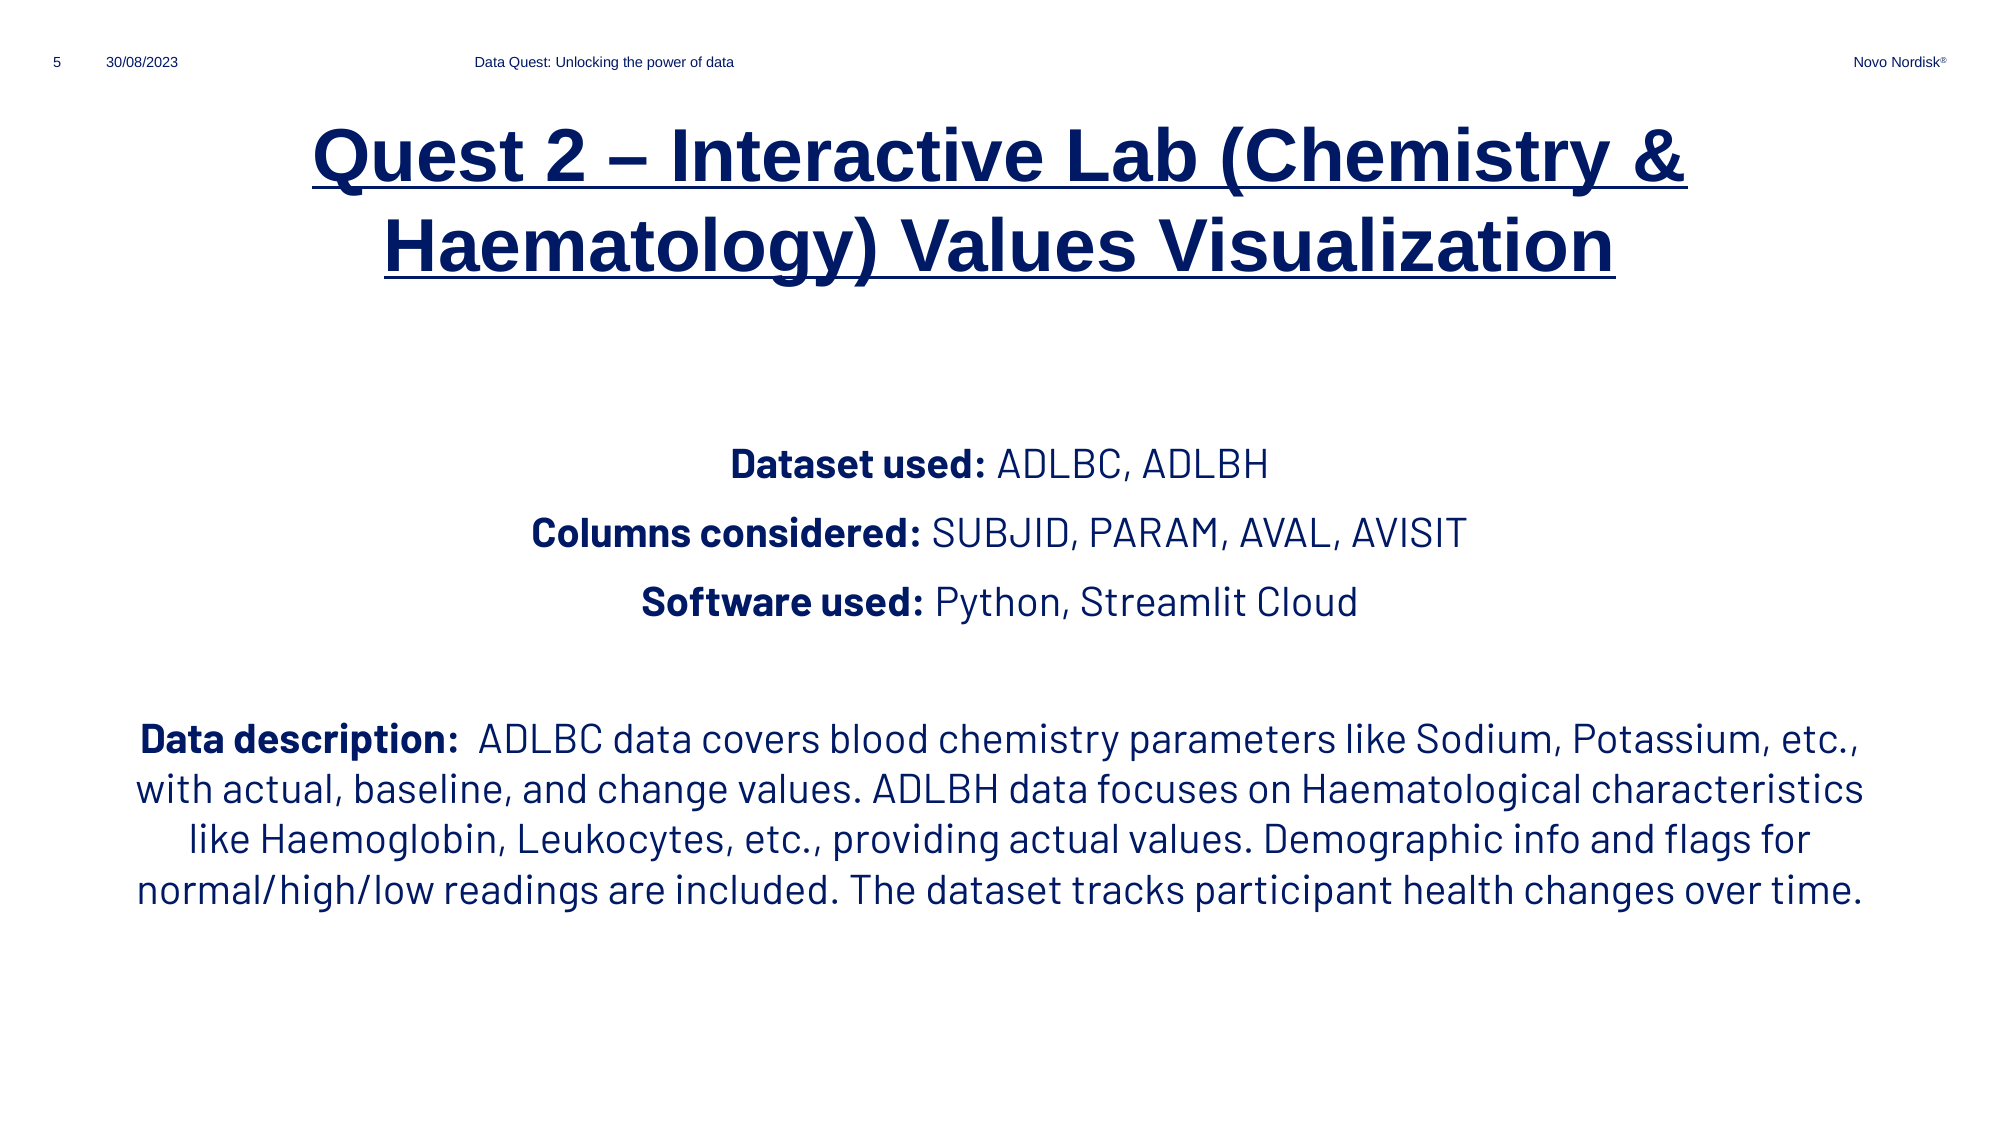

30/08/2023
Data Quest: Unlocking the power of data
5
# Quest 2 – Interactive Lab (Chemistry & Haematology) Values Visualization
Dataset used: ADLBC, ADLBH
Columns considered: SUBJID, PARAM, AVAL, AVISIT
Software used: Python, Streamlit Cloud

Data description:  ADLBC data covers blood chemistry parameters like Sodium, Potassium, etc., with actual, baseline, and change values. ADLBH data focuses on Haematological characteristics like Haemoglobin, Leukocytes, etc., providing actual values. Demographic info and flags for normal/high/low readings are included. The dataset tracks participant health changes over time.